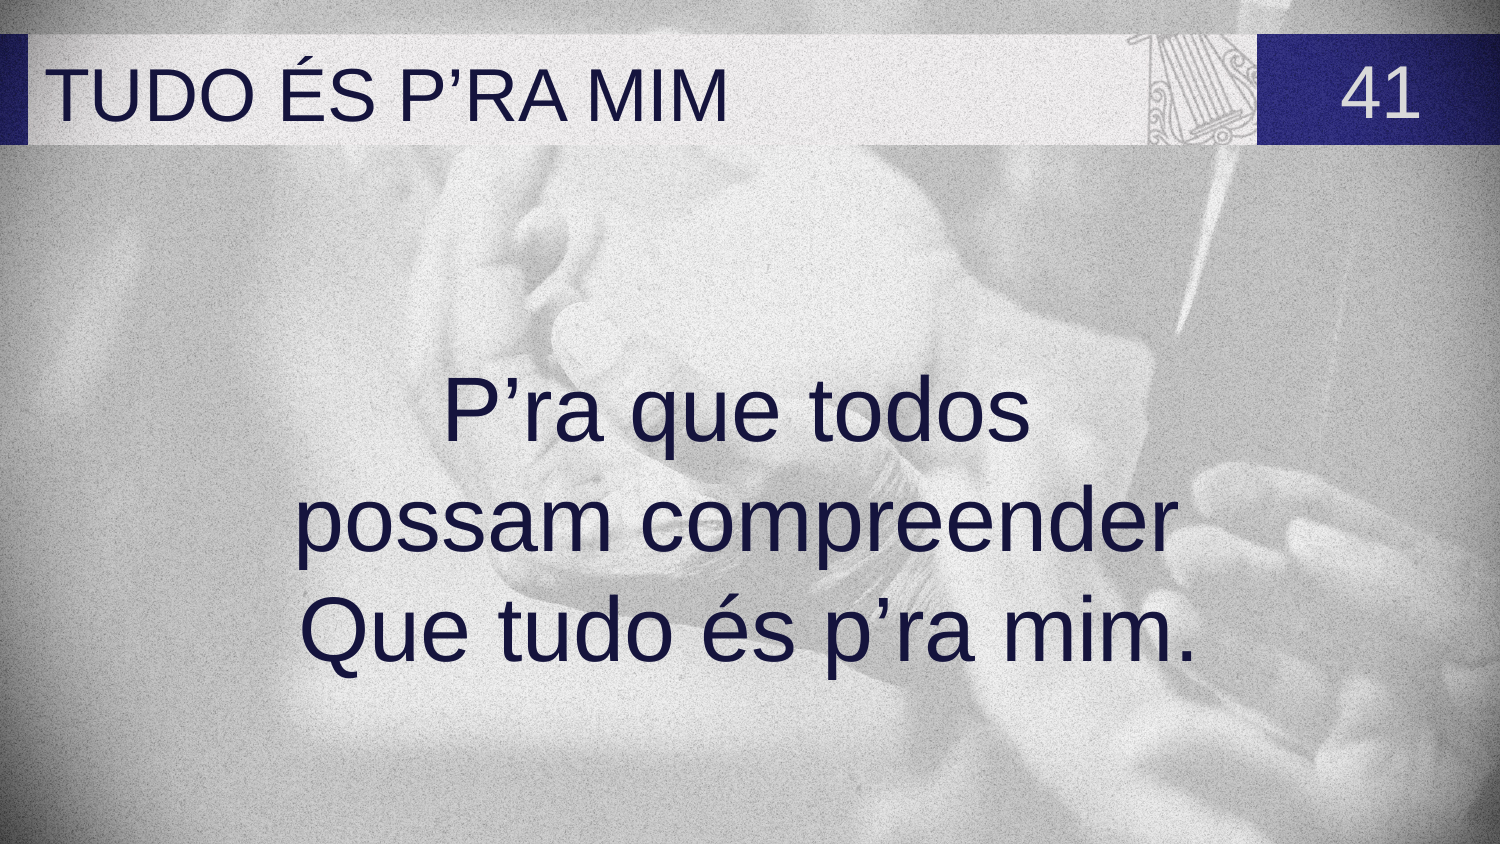

# TUDO ÉS P’RA MIM
41
P’ra que todos
possam compreender
Que tudo és p’ra mim.